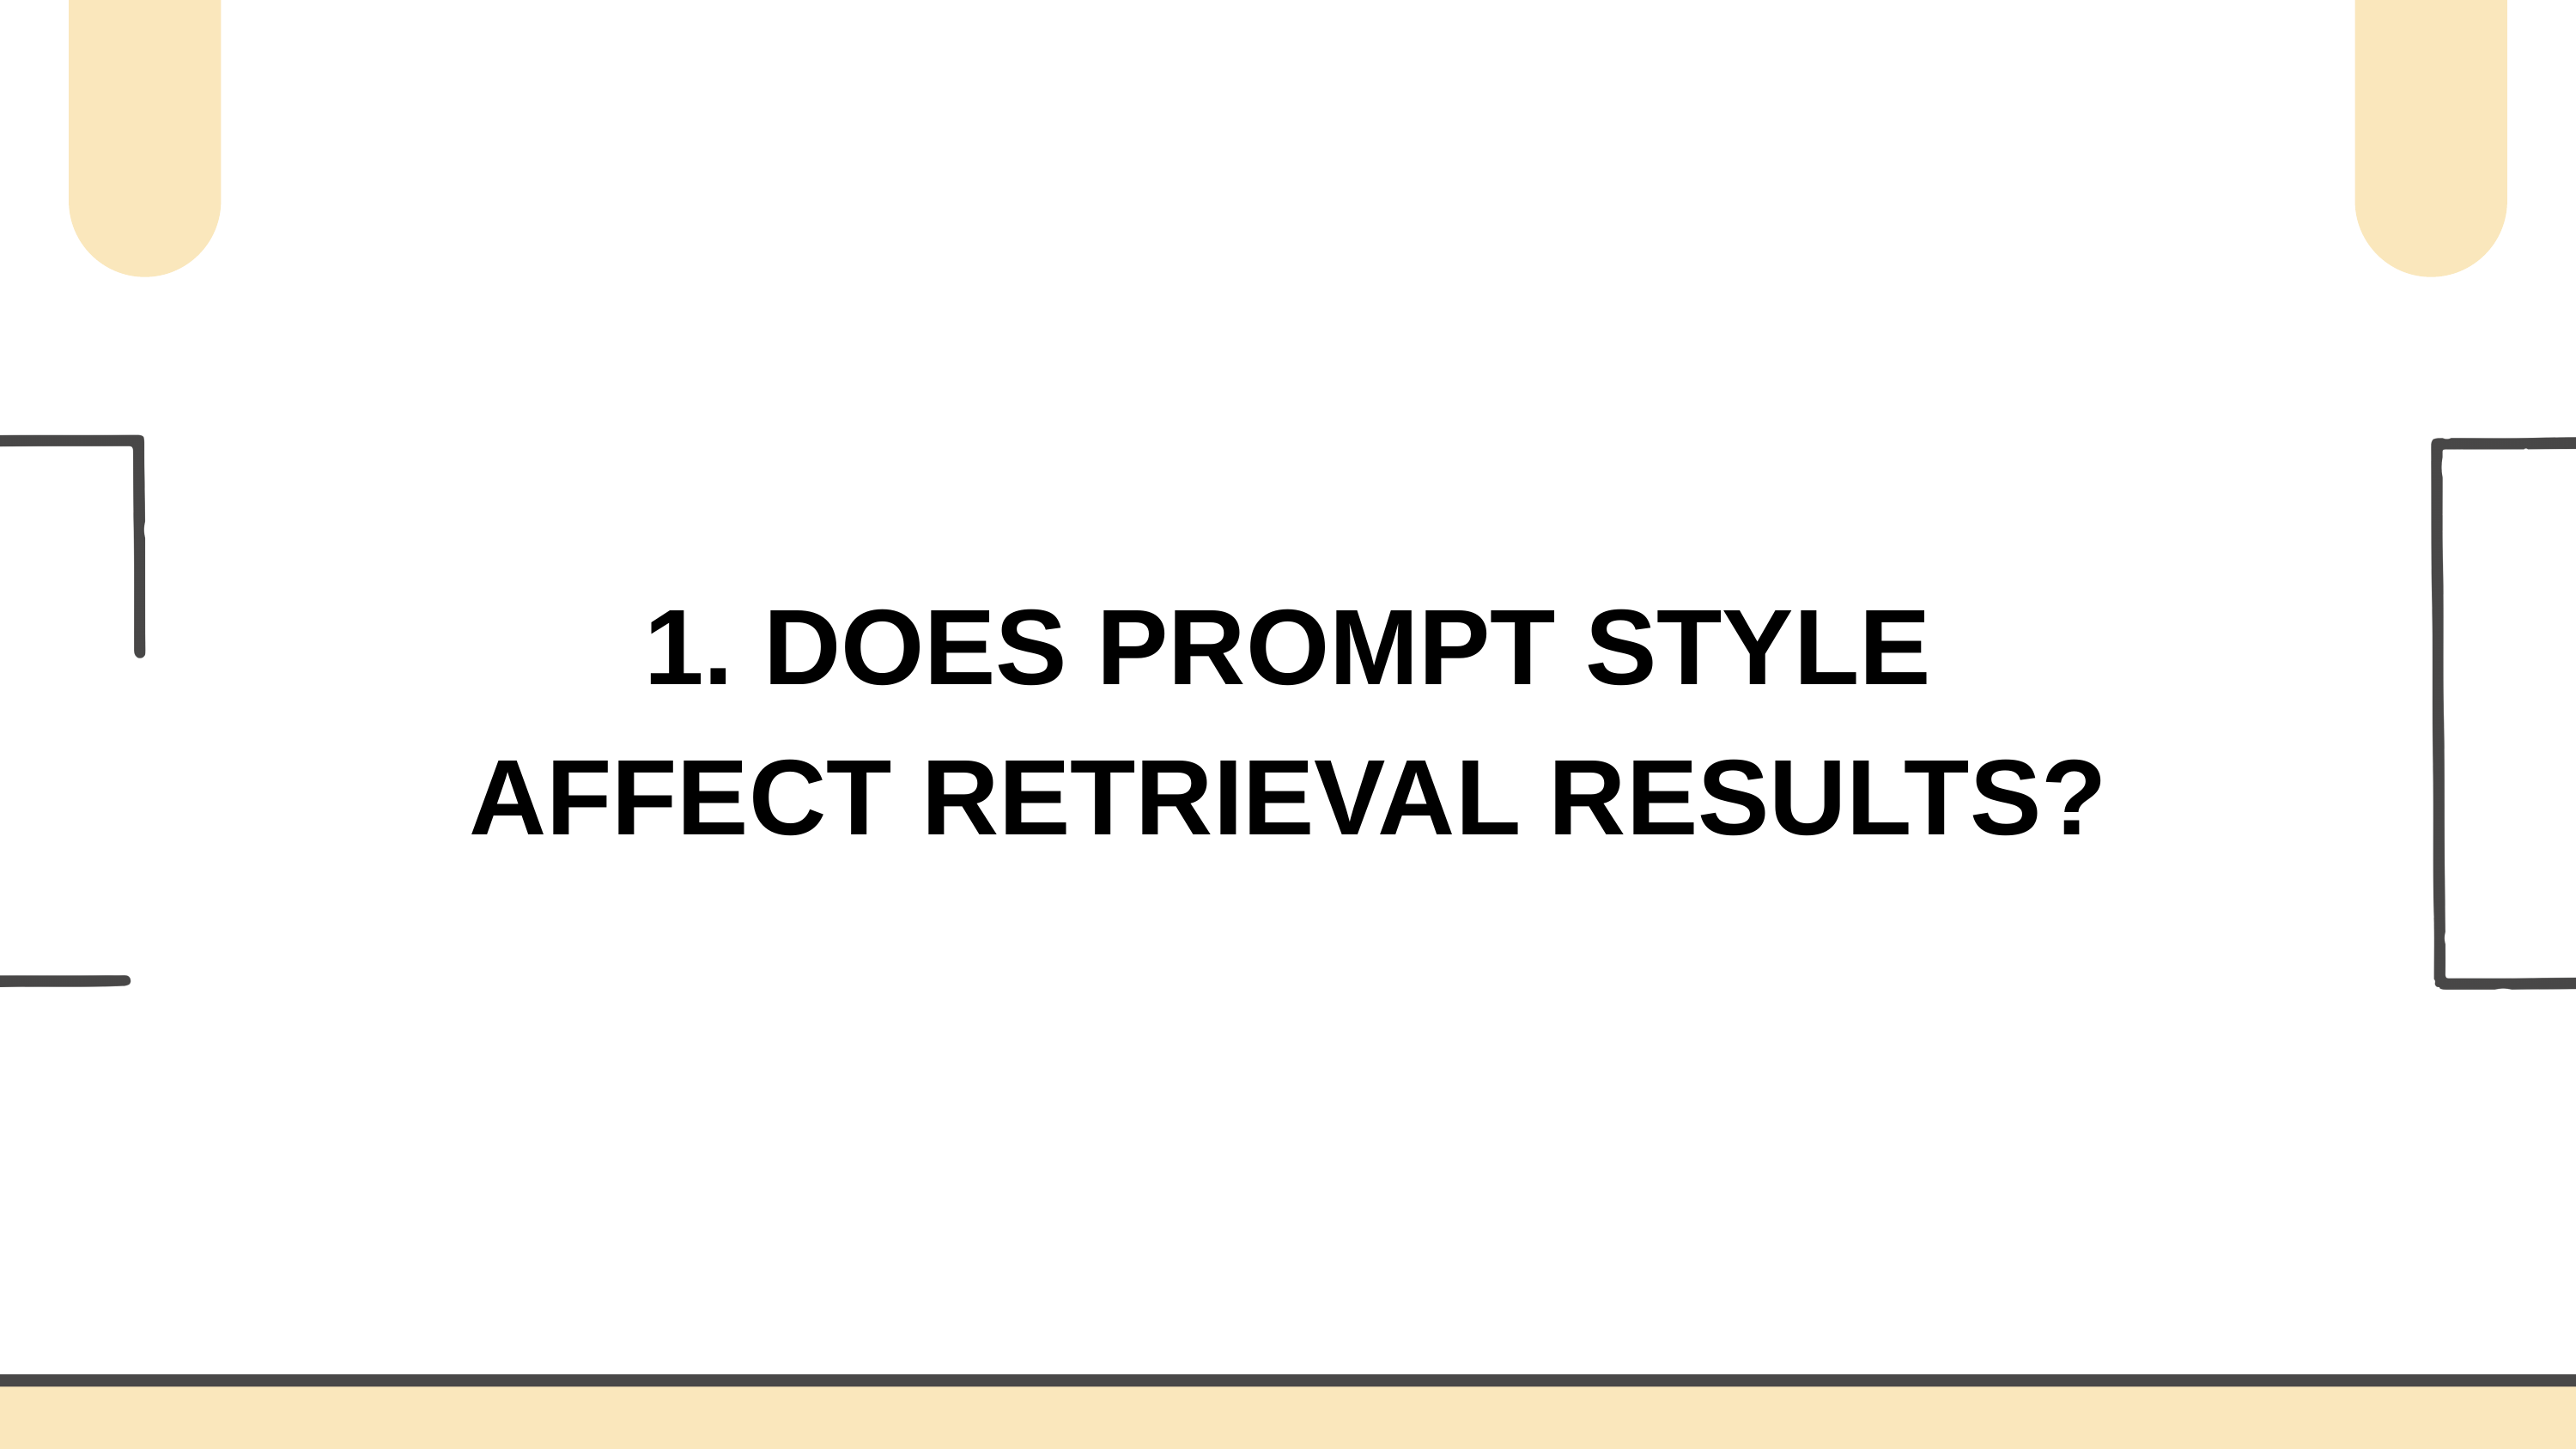

1. DOES PROMPT STYLE AFFECT RETRIEVAL RESULTS?